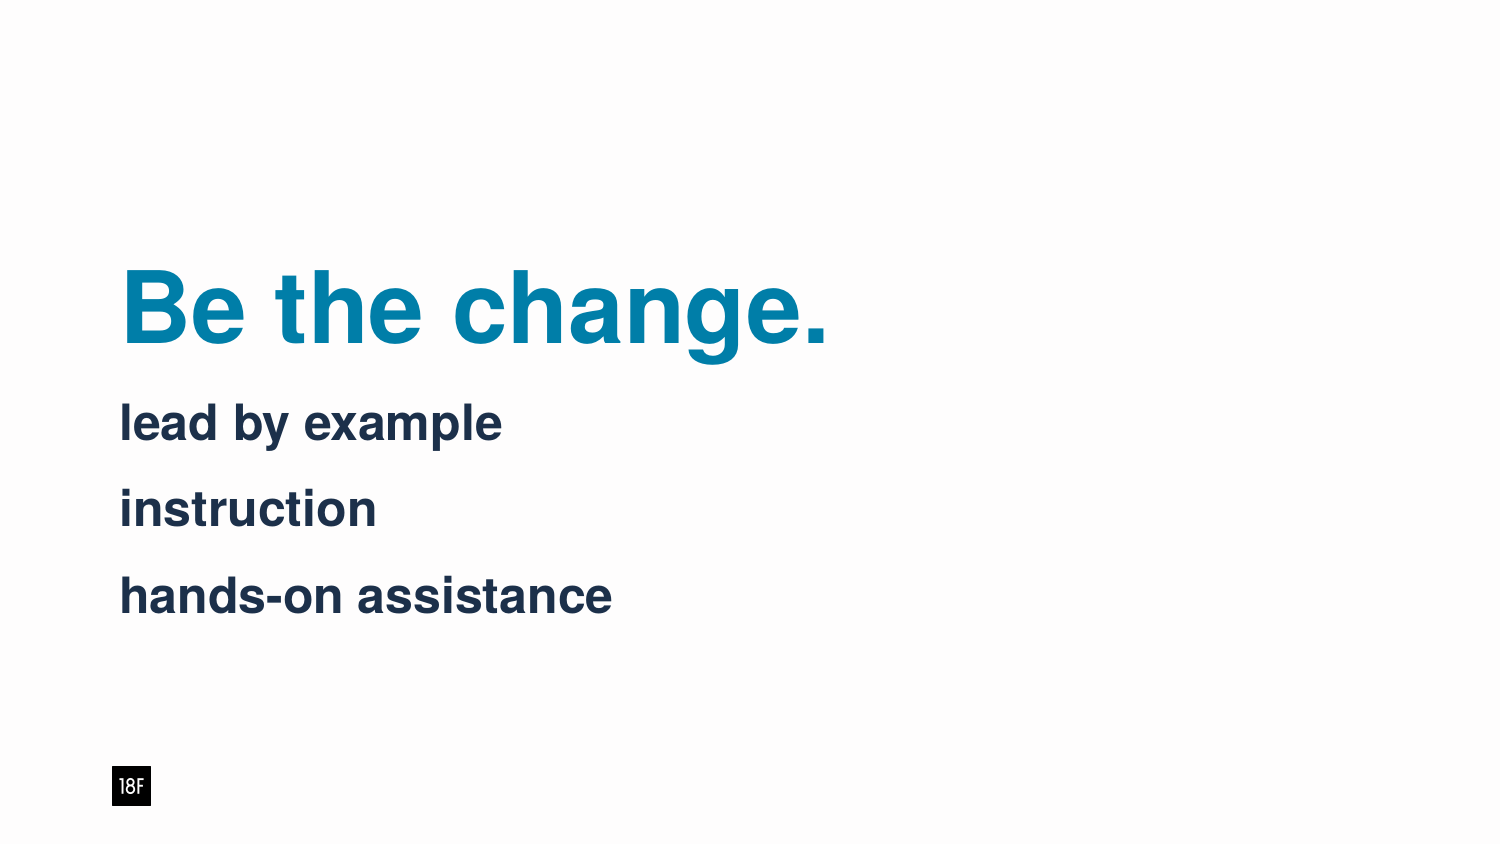

Be the change.
lead by example
instruction
hands-on assistance